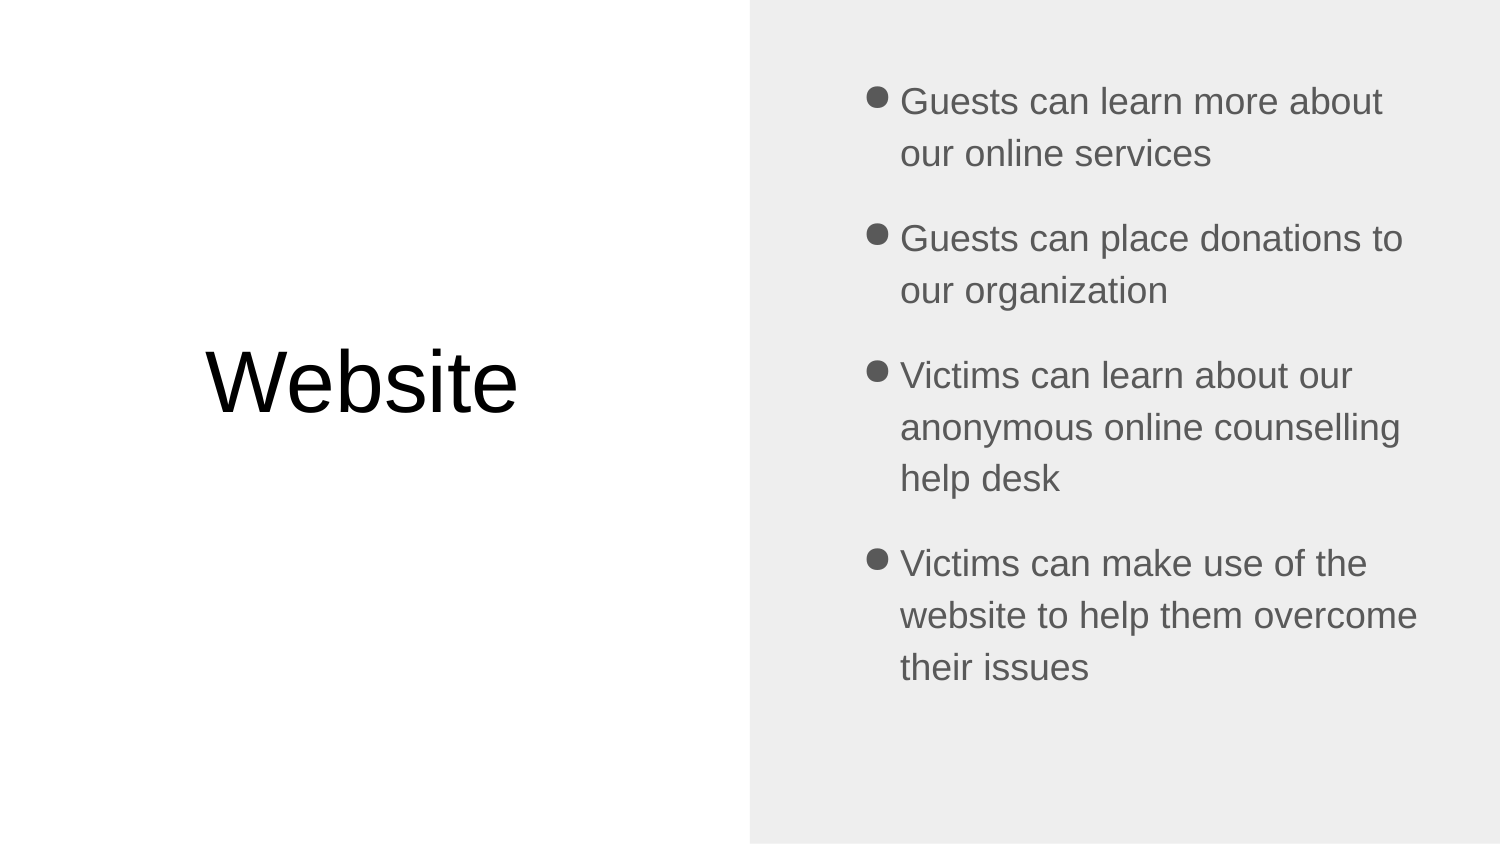

Guests can learn more about our online services
Guests can place donations to our organization
Victims can learn about our anonymous online counselling help desk
Victims can make use of the website to help them overcome their issues

# Website